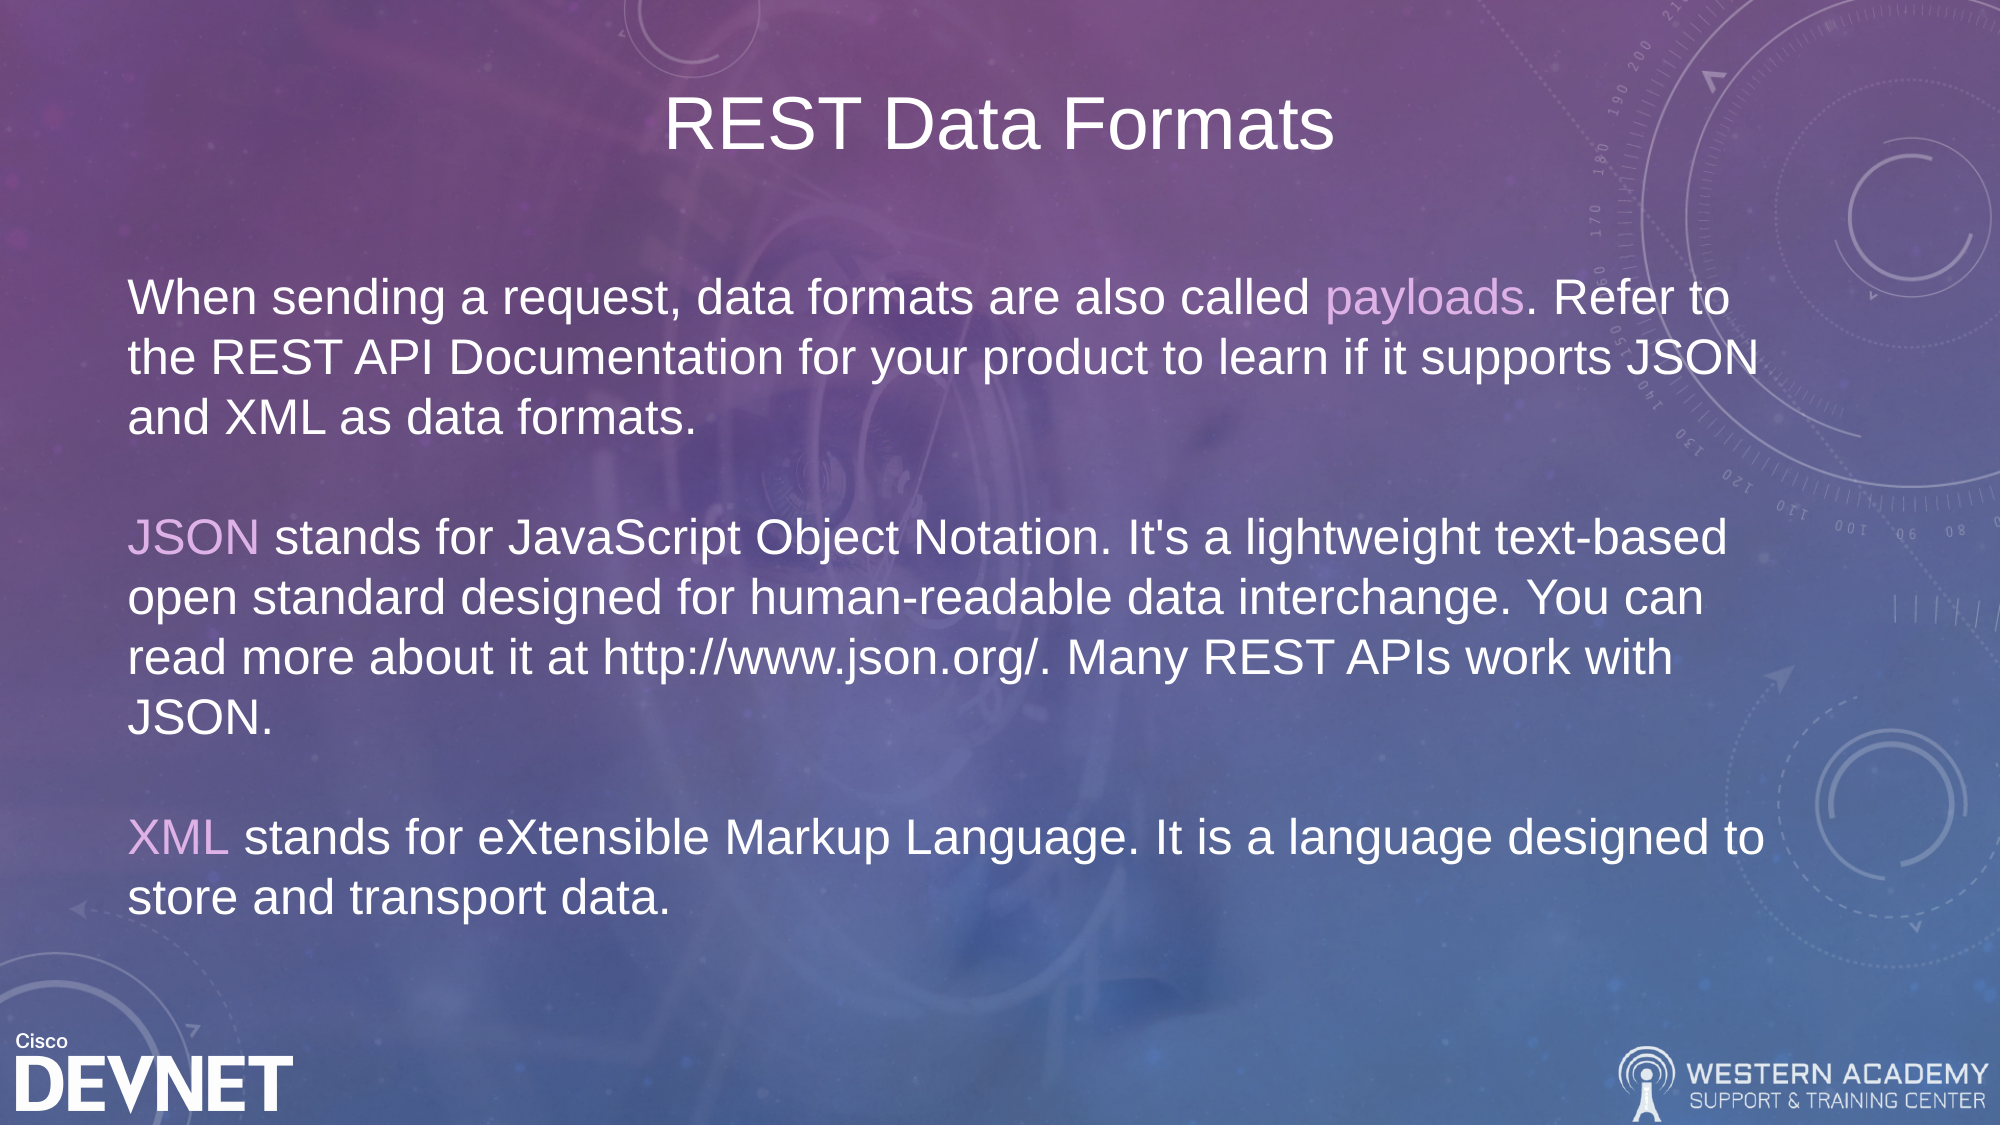

# REST Data Formats
When sending a request, data formats are also called payloads. Refer to the REST API Documentation for your product to learn if it supports JSON and XML as data formats.

JSON stands for JavaScript Object Notation. It's a lightweight text-based open standard designed for human-readable data interchange. You can read more about it at http://www.json.org/. Many REST APIs work with JSON.

XML stands for eXtensible Markup Language. It is a language designed to store and transport data.